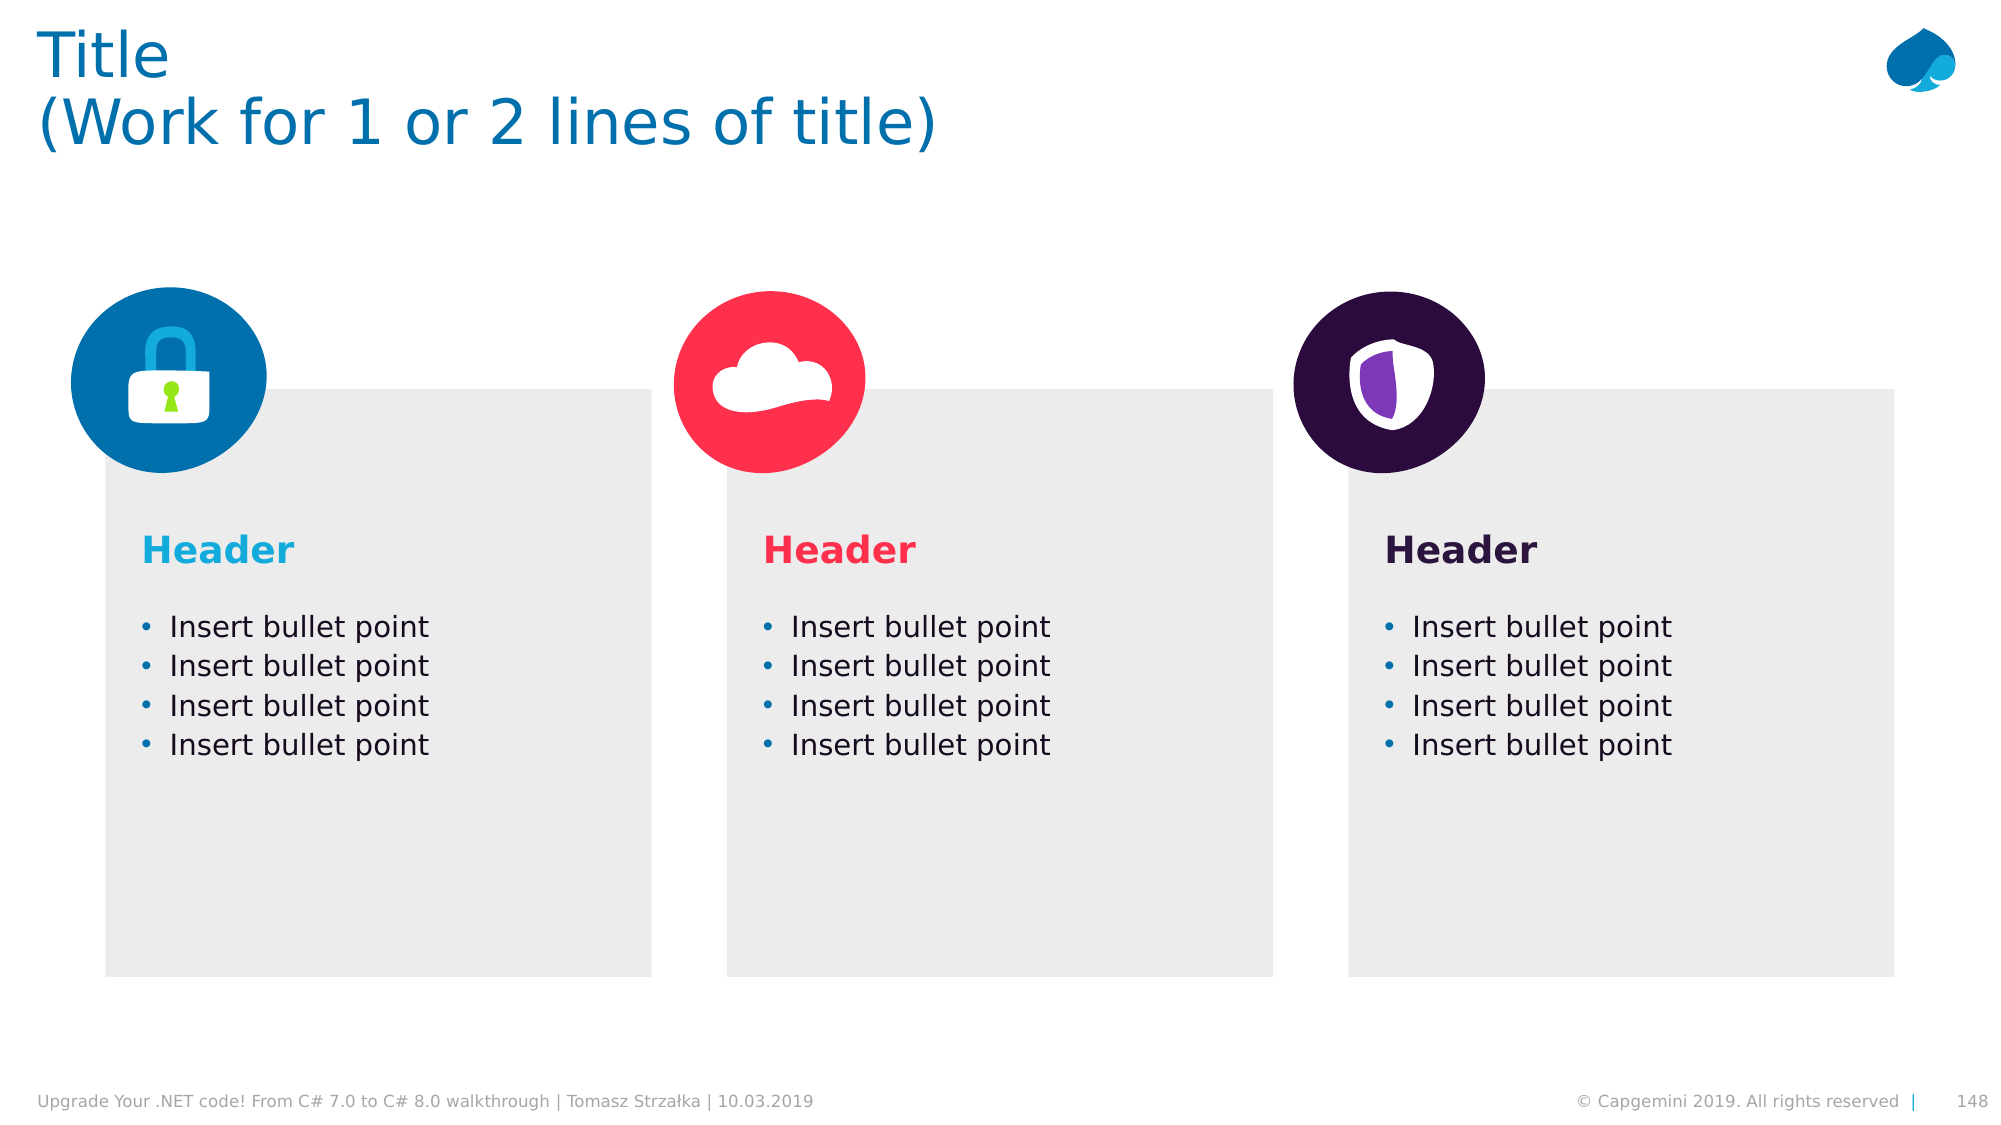

# Title (Work for 1 or 2 lines of title)

Header
Header
Header
Insert bullet point
Insert bullet point
Insert bullet point
Insert bullet point
Insert bullet point
Insert bullet point
Insert bullet point
Insert bullet point
Insert bullet point
Insert bullet point
Insert bullet point
Insert bullet point